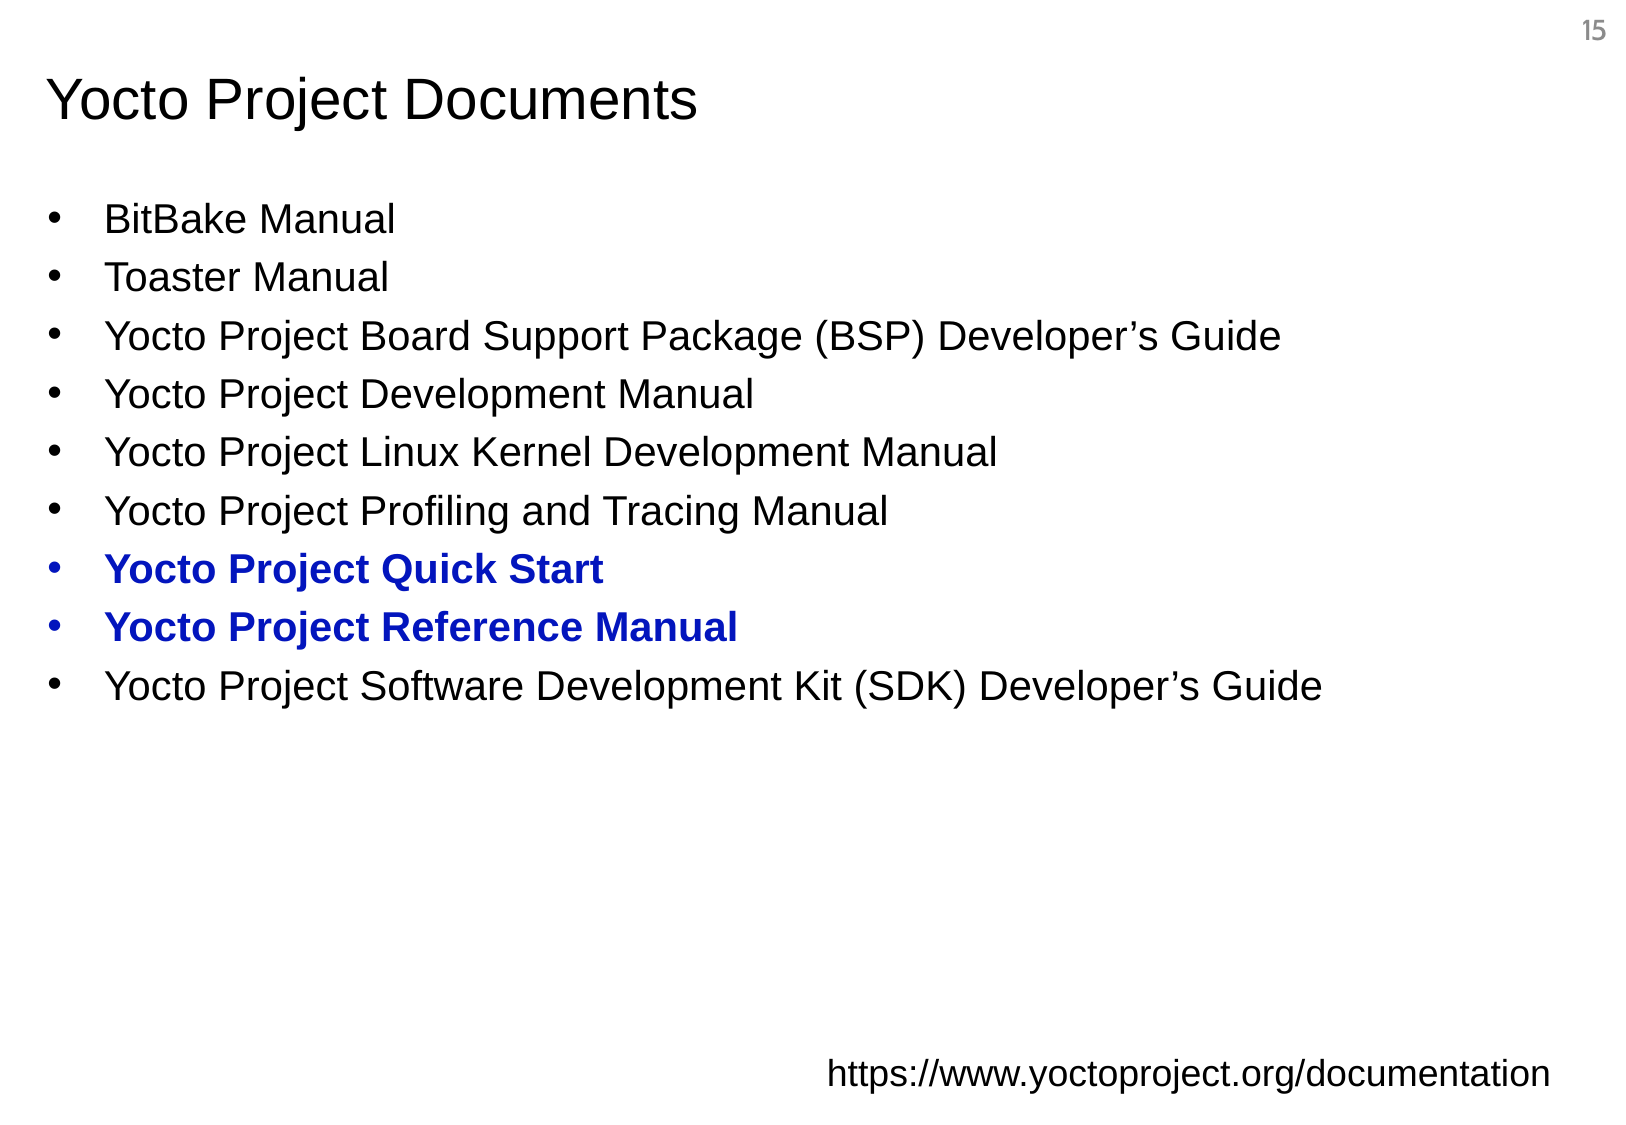

Yocto Project Documents
BitBake Manual
Toaster Manual
Yocto Project Board Support Package (BSP) Developer’s Guide
Yocto Project Development Manual
Yocto Project Linux Kernel Development Manual
Yocto Project Profiling and Tracing Manual
Yocto Project Quick Start
Yocto Project Reference Manual
Yocto Project Software Development Kit (SDK) Developer’s Guide
https://www.yoctoproject.org/documentation